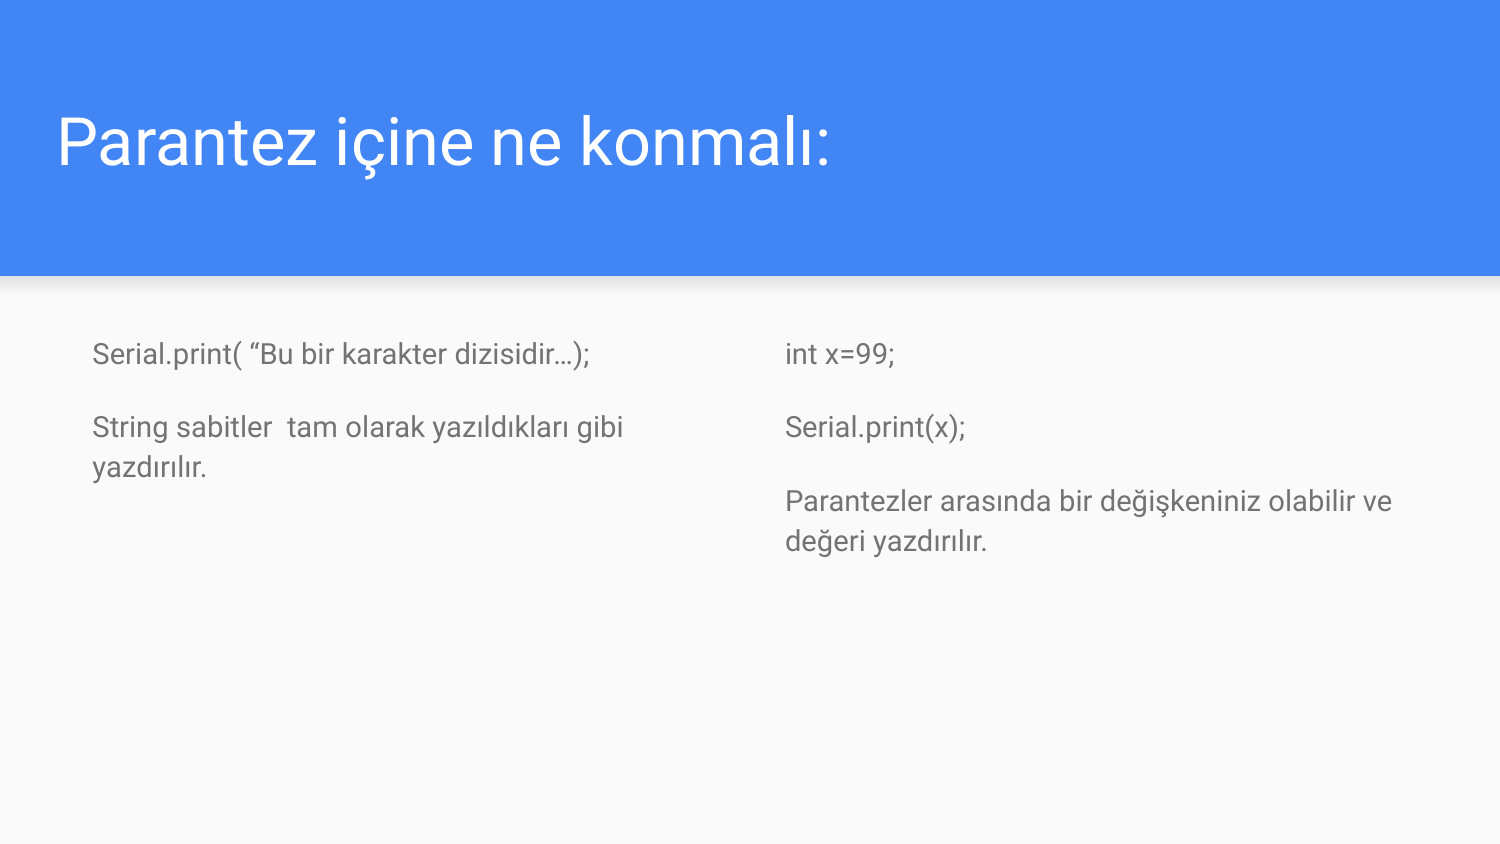

# Parantez içine ne konmalı:
Serial.print( “Bu bir karakter dizisidir…);
String sabitler  tam olarak yazıldıkları gibi yazdırılır.
int x=99;
Serial.print(x);
Parantezler arasında bir değişkeniniz olabilir ve değeri yazdırılır.